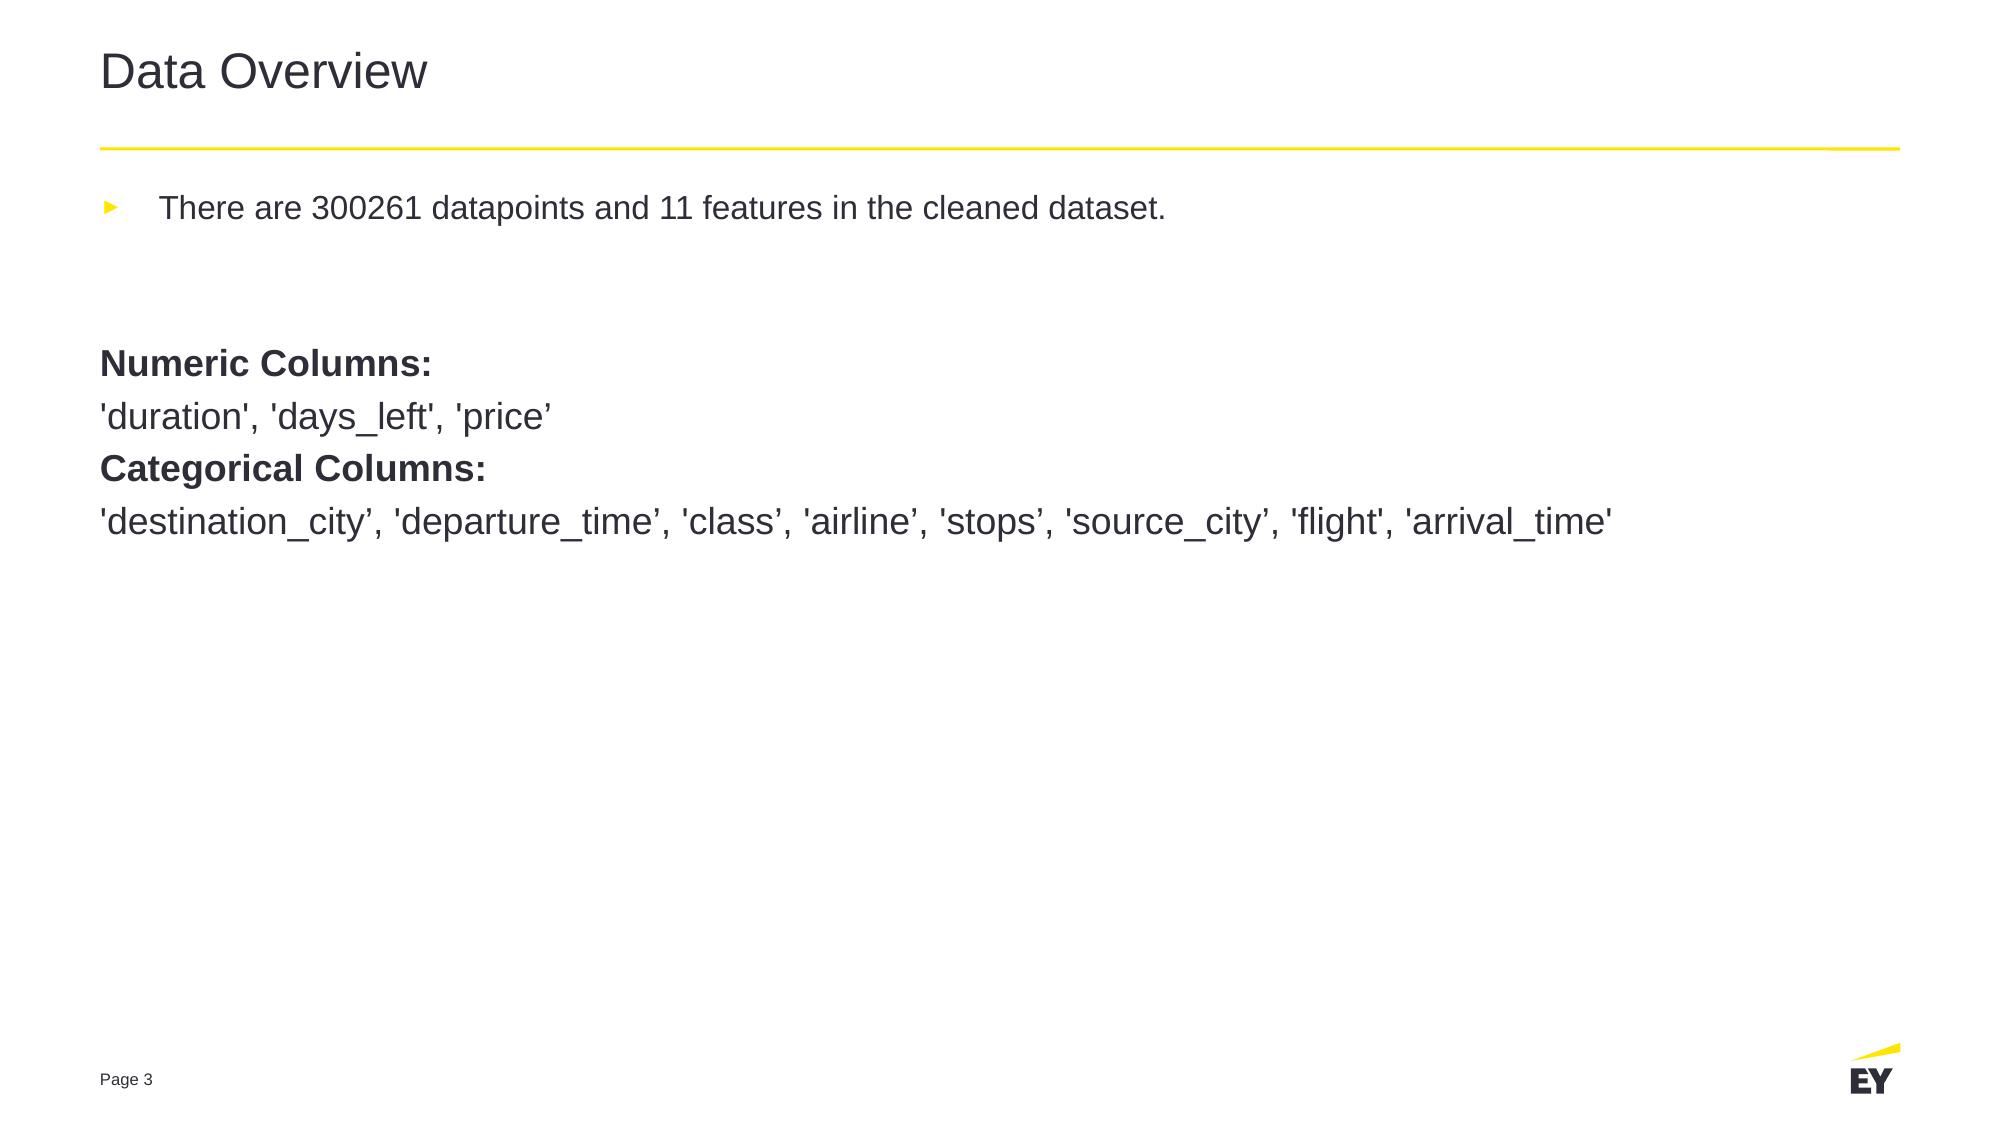

# Data Overview
There are 300261 datapoints and 11 features in the cleaned dataset.

Numeric Columns:
'duration', 'days_left', 'price’
Categorical Columns:
'destination_city’, 'departure_time’, 'class’, 'airline’, 'stops’, 'source_city’, 'flight', 'arrival_time'